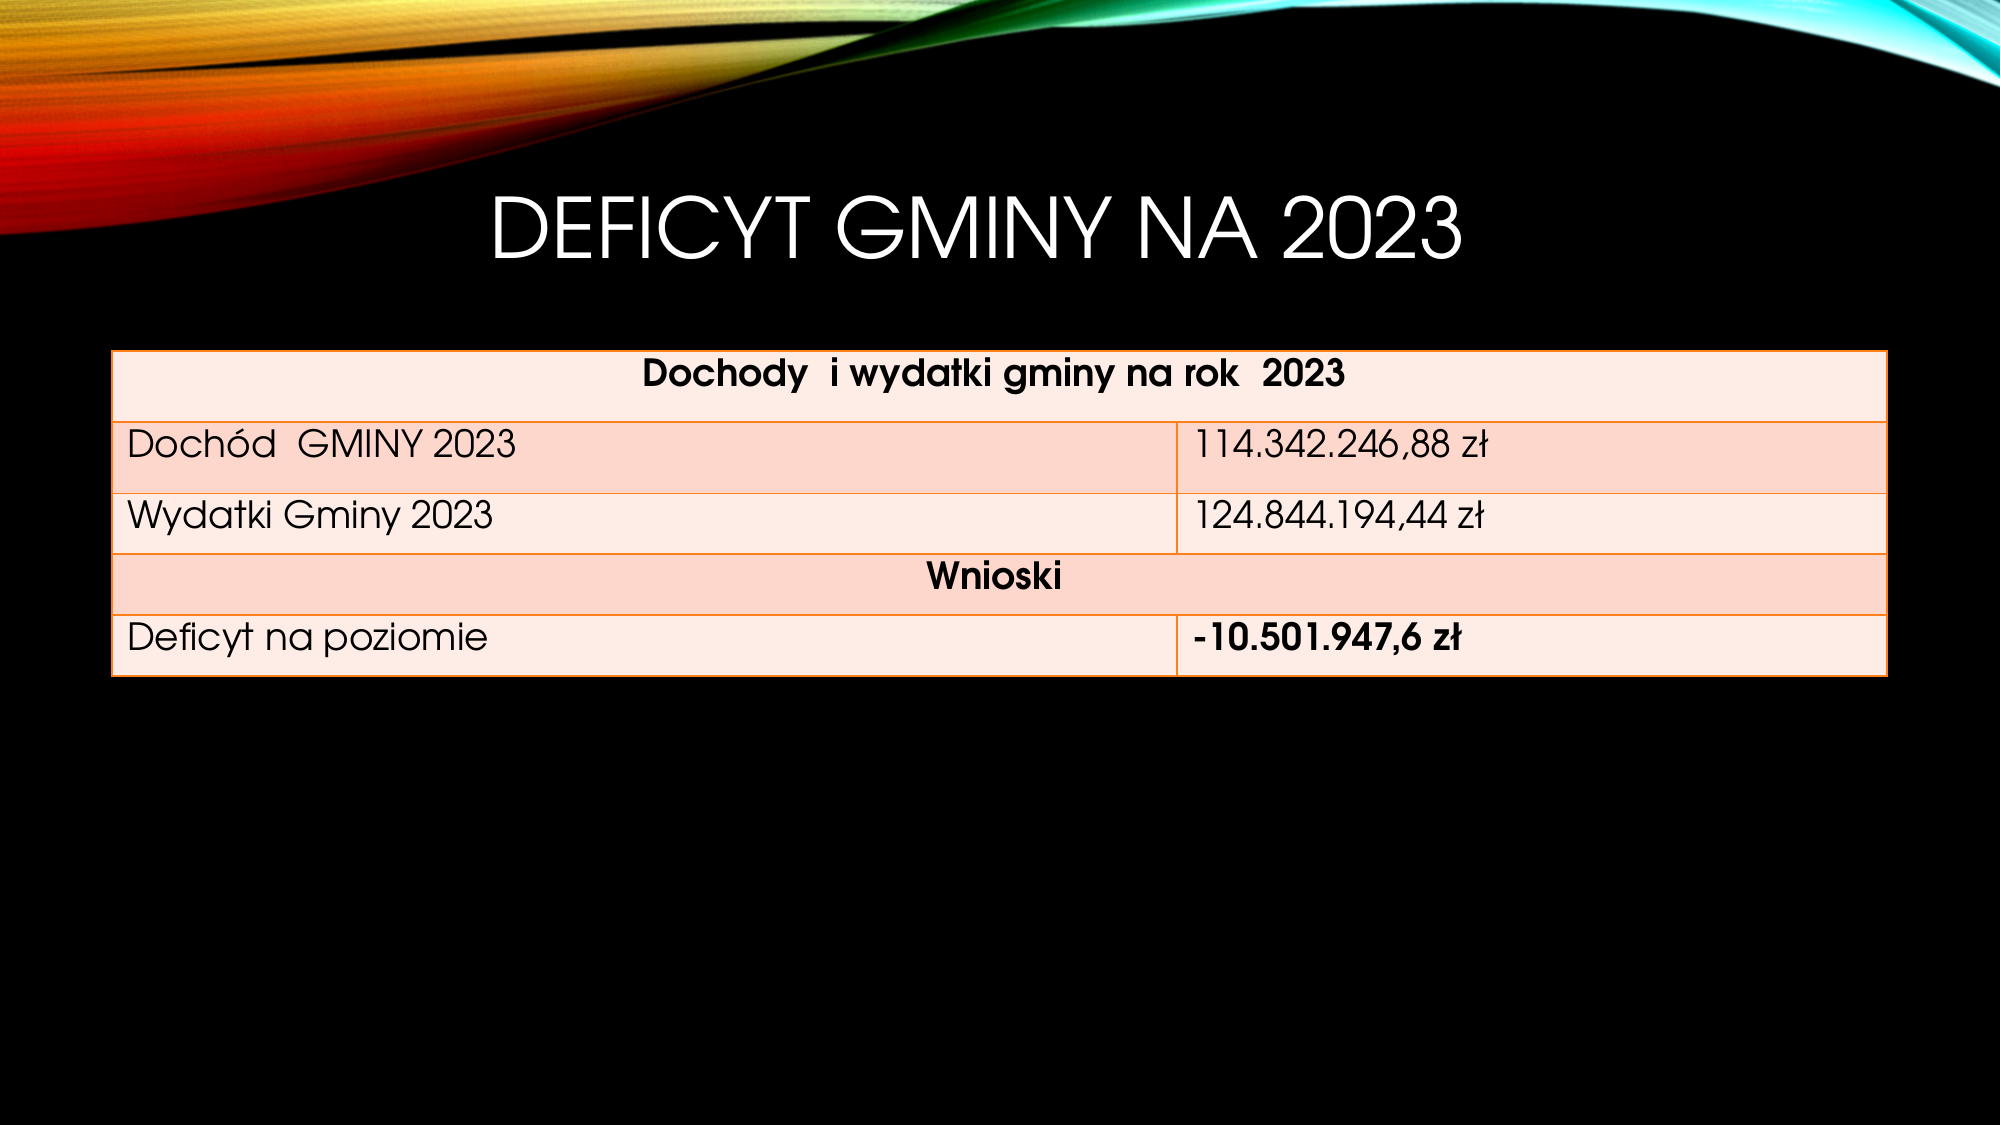

# DEficyt Gminy na 2023
| Dochody i wydatki gminy na rok 2023 |  |
| --- | --- |
| Dochód GMINY 2023 | 114.342.246,88 zł |
| Wydatki Gminy 2023 | 124.844.194,44 zł |
| Wnioski |  |
| Deficyt na poziomie | -10.501.947,6 zł |